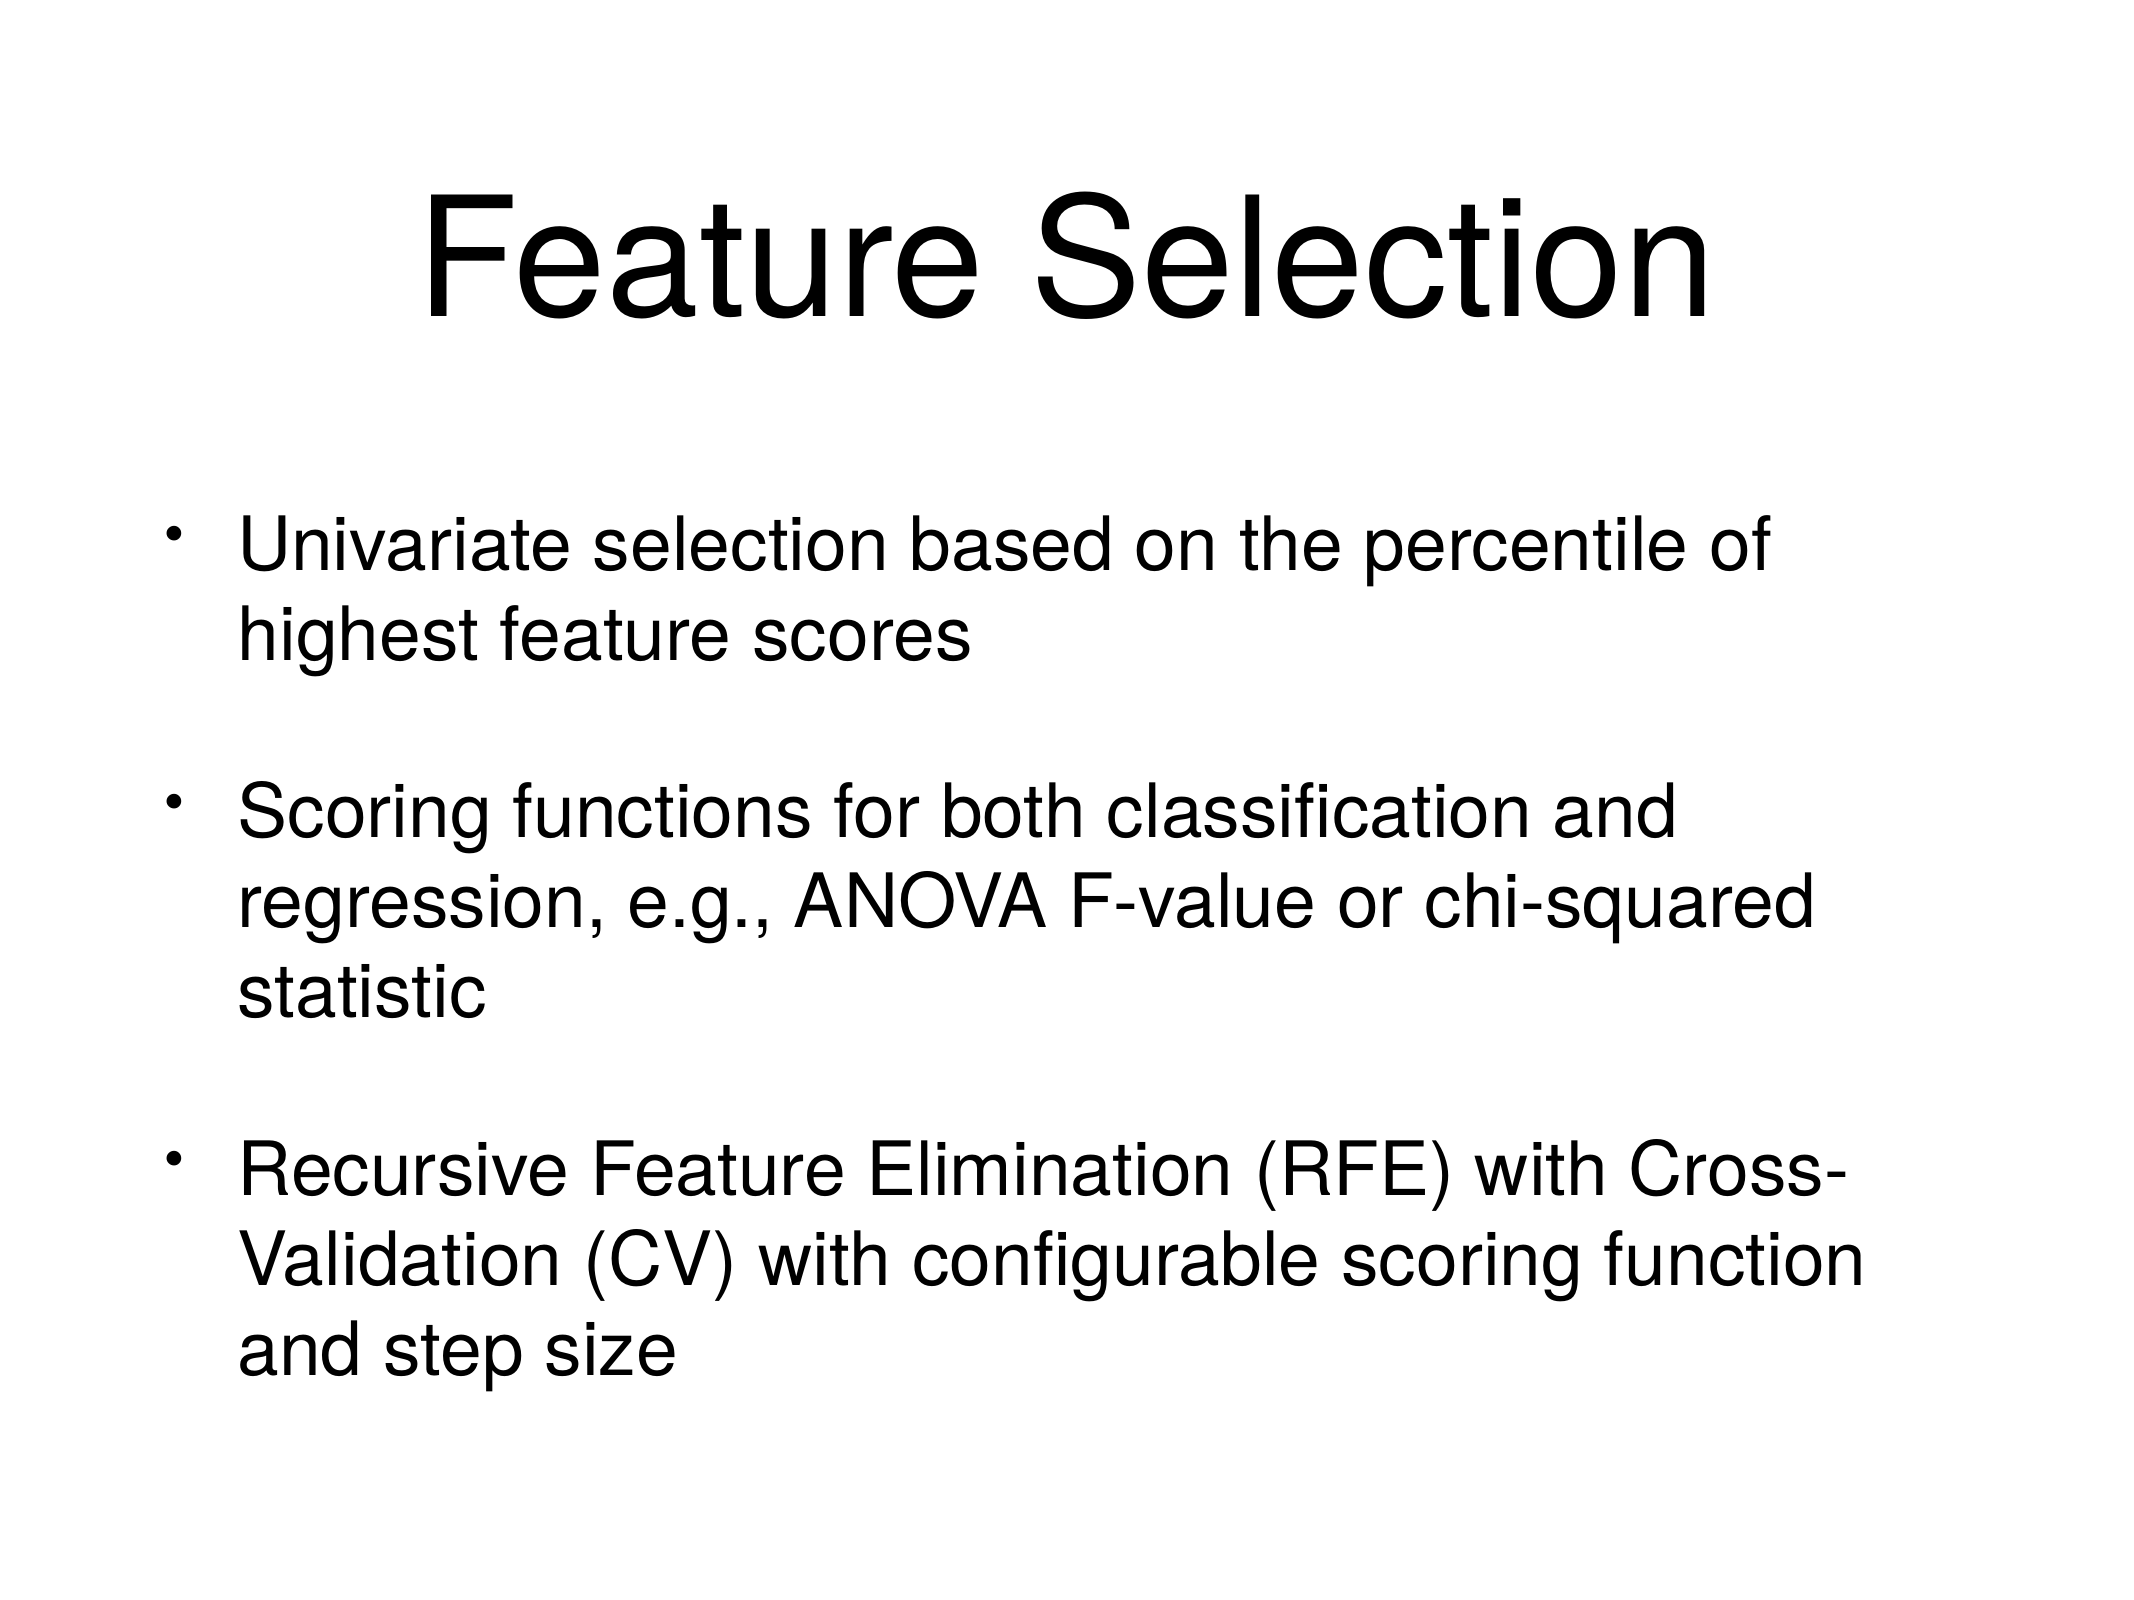

# Feature Selection
Univariate selection based on the percentile of highest feature scores
Scoring functions for both classification and regression, e.g., ANOVA F-value or chi-squared statistic
Recursive Feature Elimination (RFE) with Cross-Validation (CV) with configurable scoring function and step size
16